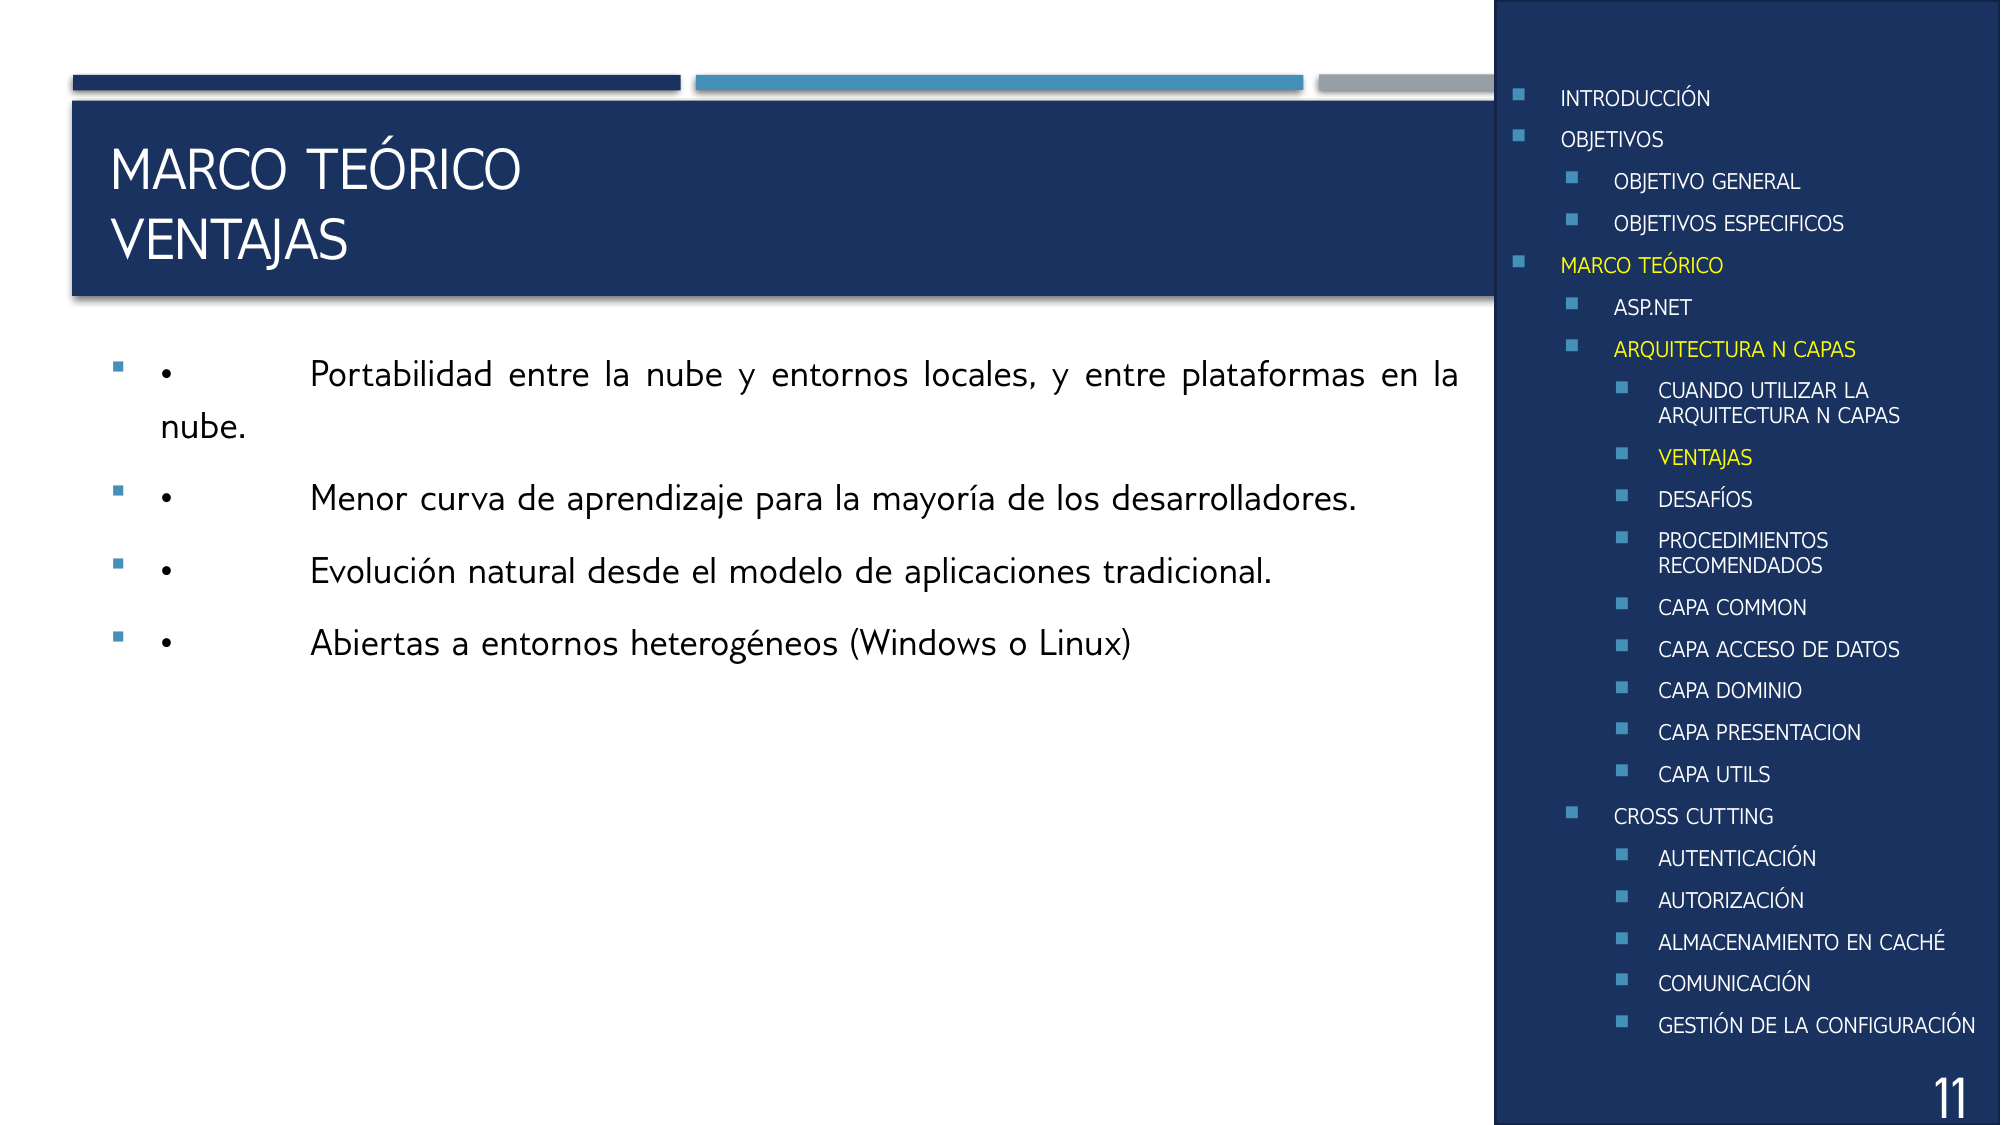

INTRODUCCIÓN
OBJETIVOS
OBJETIVO GENERAL
OBJETIVOS ESPECIFICOS
MARCO TEÓRICO
ASP.NET
ARQUITECTURA N CAPAS
CUANDO UTILIZAR LA ARQUITECTURA N CAPAS
VENTAJAS
DESAFÍOS
PROCEDIMIENTOS RECOMENDADOS
CAPA COMMON
CAPA ACCESO DE DATOS
CAPA DOMINIO
CAPA PRESENTACION
CAPA UTILS
CROSS CUTTING
AUTENTICACIÓN
AUTORIZACIÓN
ALMACENAMIENTO EN CACHÉ
COMUNICACIÓN
GESTIÓN DE LA CONFIGURACIÓN
# MARCO TEÓRICO VENTAJAS
•	Portabilidad entre la nube y entornos locales, y entre plataformas en la nube.
•	Menor curva de aprendizaje para la mayoría de los desarrolladores.
•	Evolución natural desde el modelo de aplicaciones tradicional.
•	Abiertas a entornos heterogéneos (Windows o Linux)
11
11